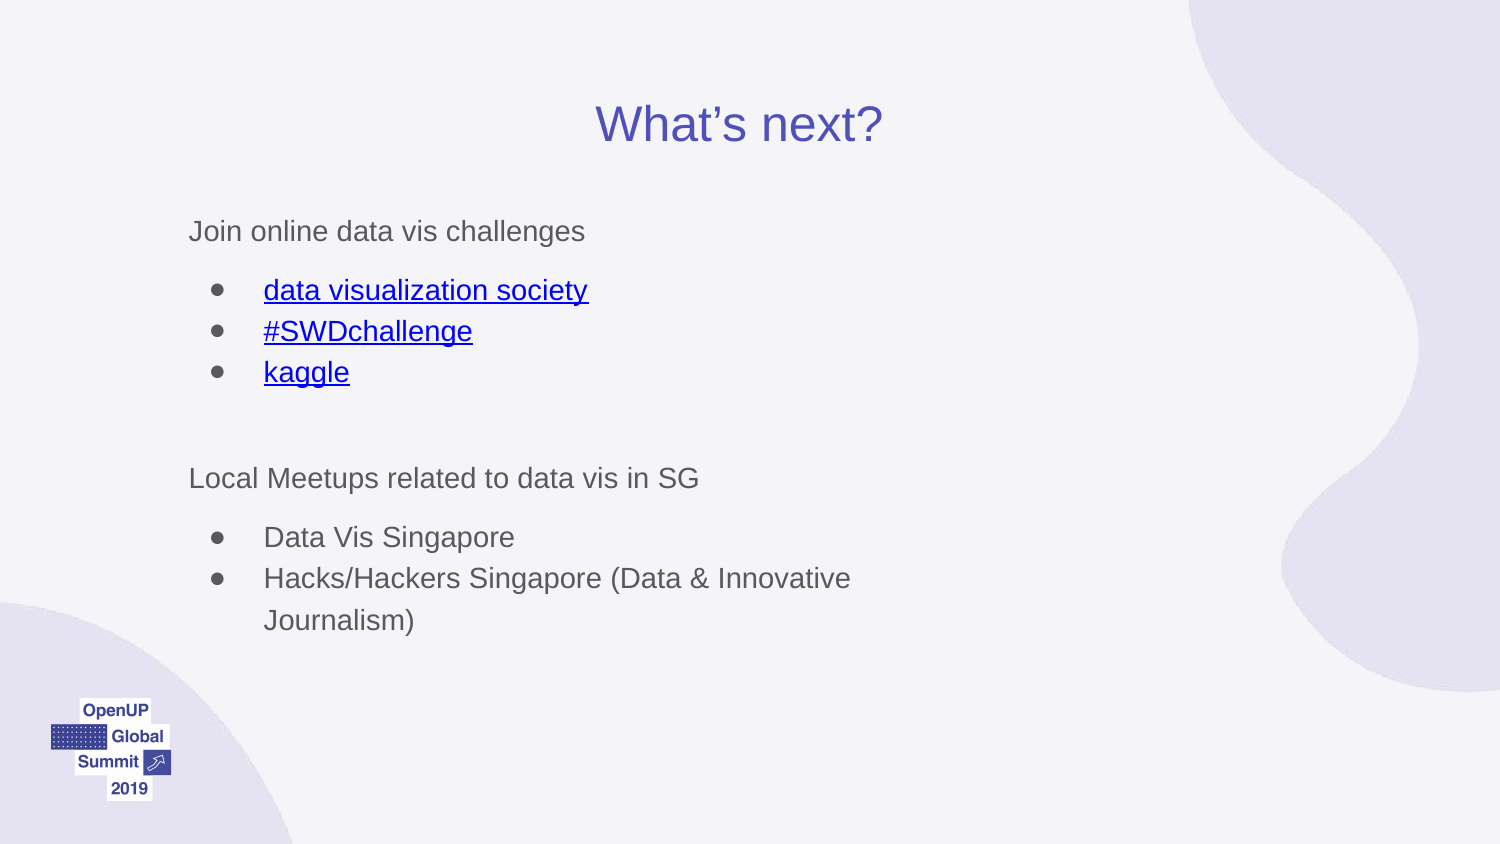

# What’s next?
Join online data vis challenges
data visualization society
#SWDchallenge
kaggle

Local Meetups related to data vis in SG
Data Vis Singapore
Hacks/Hackers Singapore (Data & Innovative Journalism)